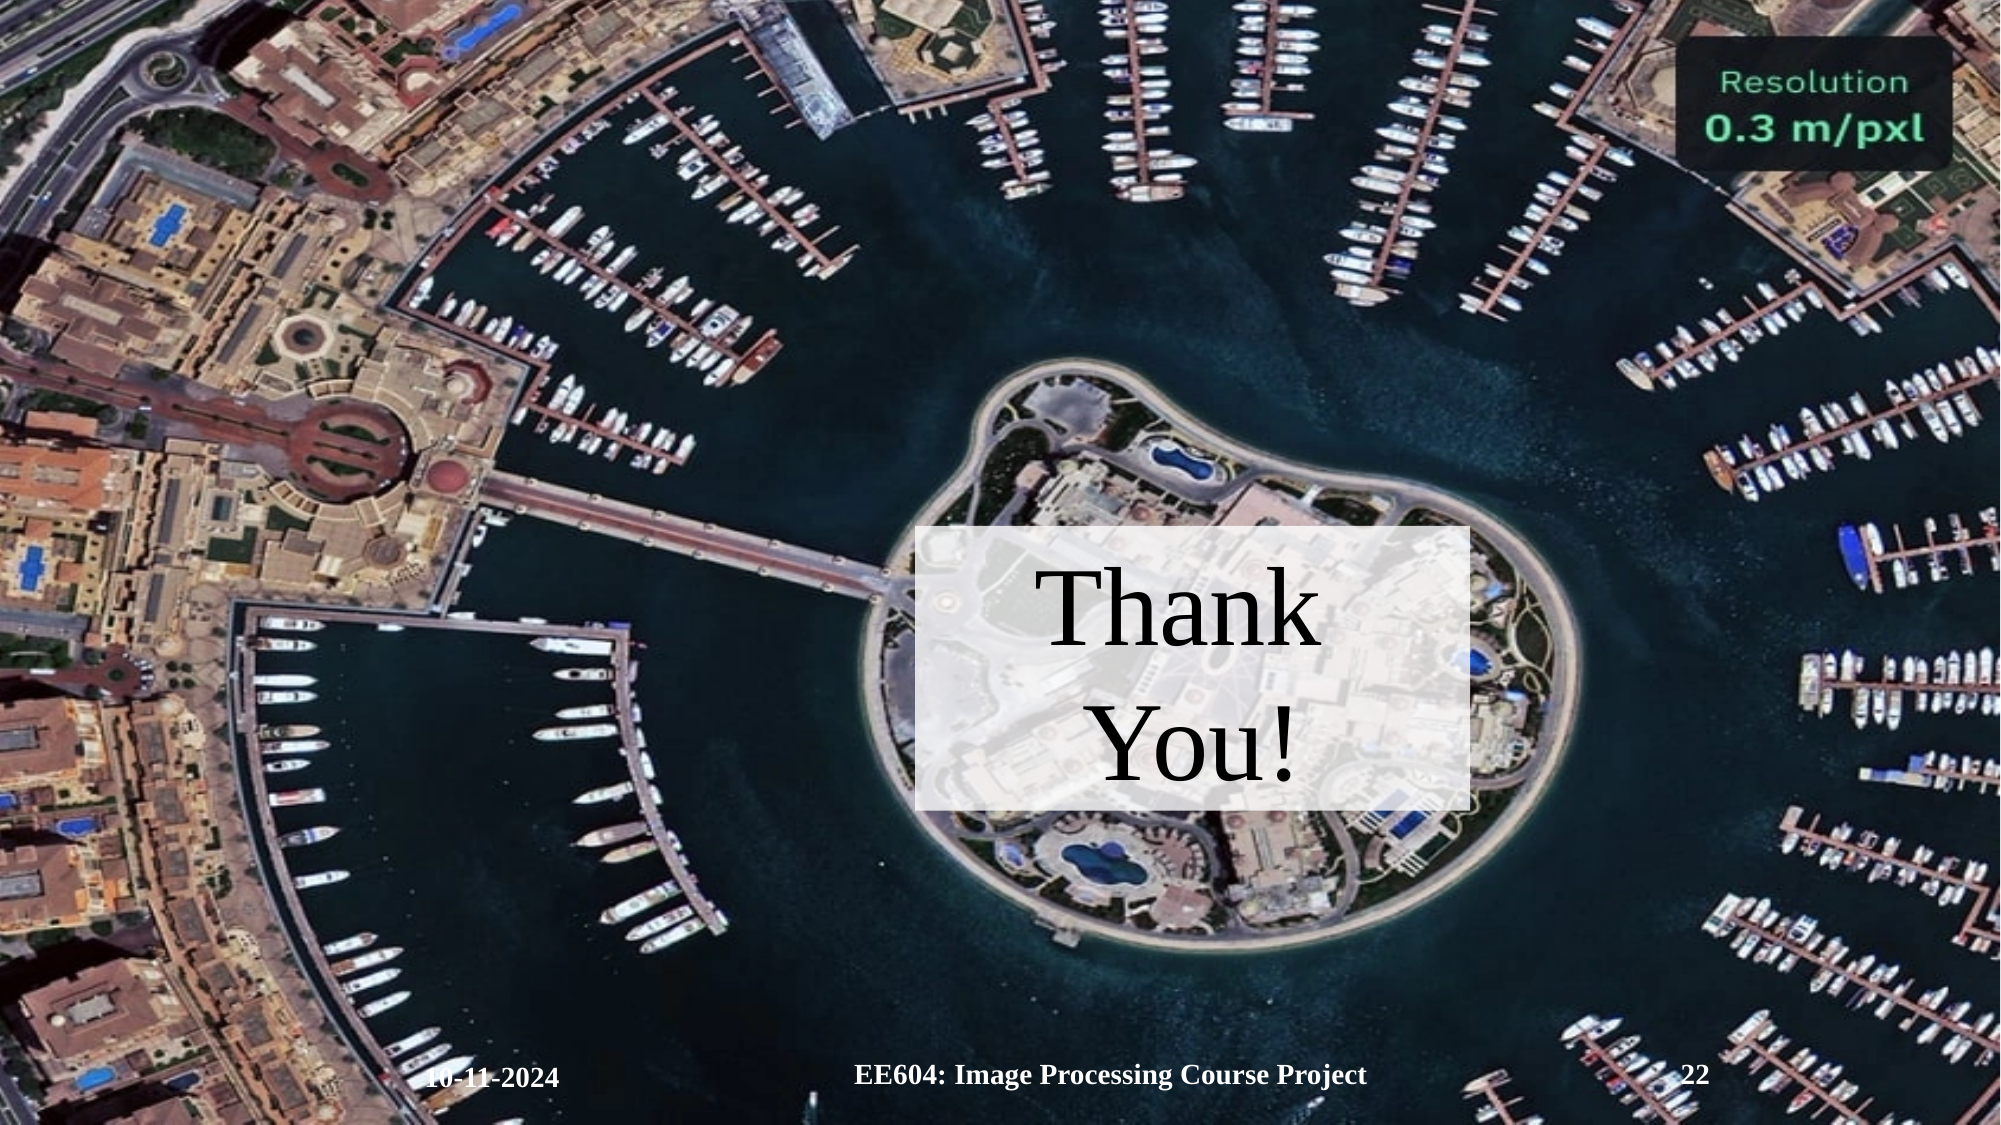

Thank
You!
22
EE604: Image Processing Course Project
10-11-2024